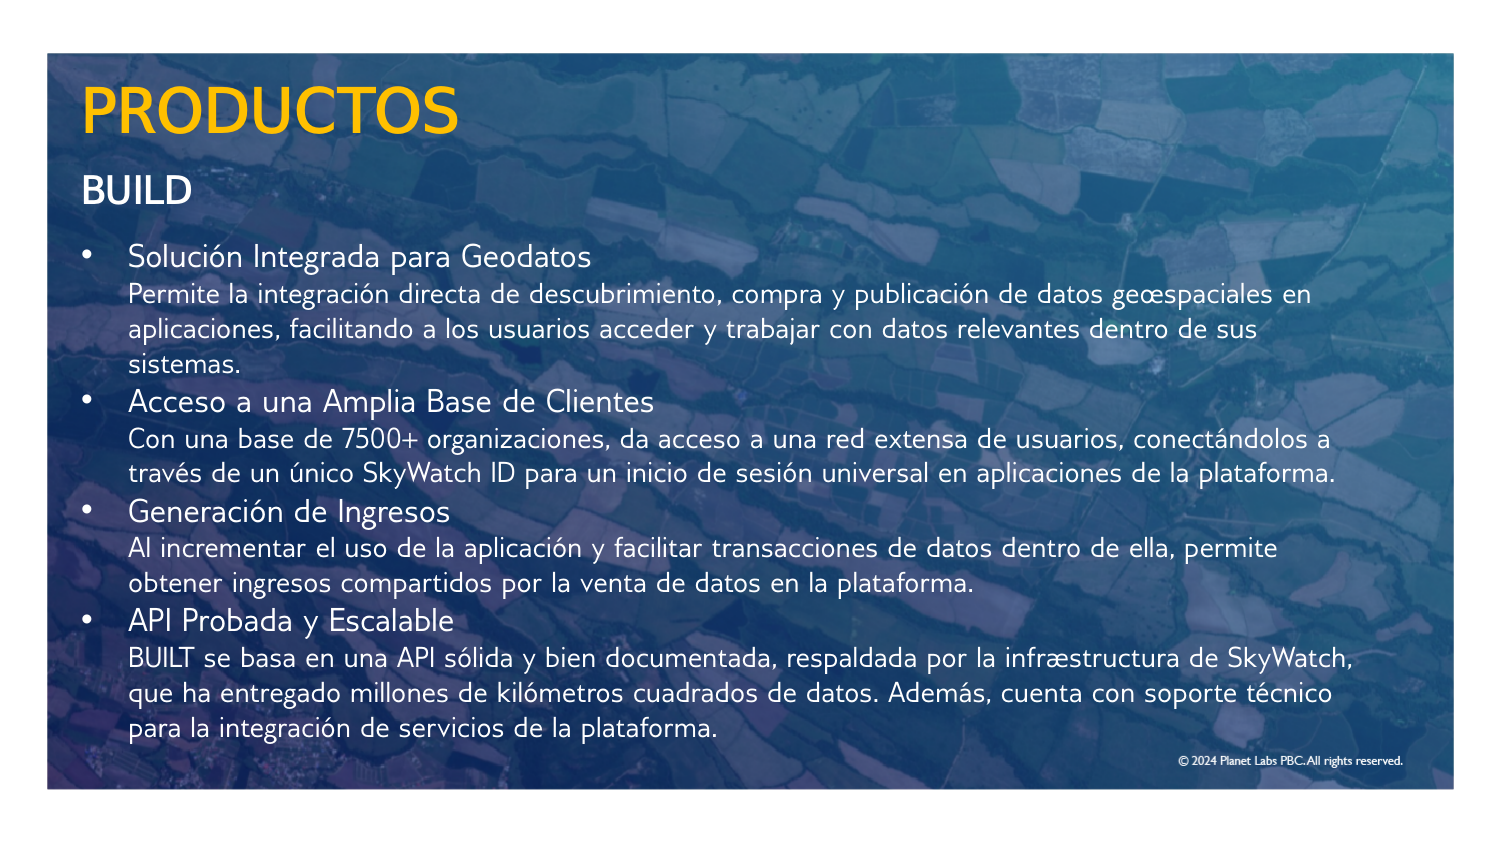

PRODUCTOS
BUILD
Solución Integrada para Geodatos
Permite la integración directa de descubrimiento, compra y publicación de datos geoespaciales en aplicaciones, facilitando a los usuarios acceder y trabajar con datos relevantes dentro de sus sistemas.
Acceso a una Amplia Base de Clientes
Con una base de 7500+ organizaciones, da acceso a una red extensa de usuarios, conectándolos a través de un único SkyWatch ID para un inicio de sesión universal en aplicaciones de la plataforma.
Generación de Ingresos
Al incrementar el uso de la aplicación y facilitar transacciones de datos dentro de ella, permite obtener ingresos compartidos por la venta de datos en la plataforma.
API Probada y Escalable
BUILT se basa en una API sólida y bien documentada, respaldada por la infraestructura de SkyWatch, que ha entregado millones de kilómetros cuadrados de datos. Además, cuenta con soporte técnico para la integración de servicios de la plataforma.